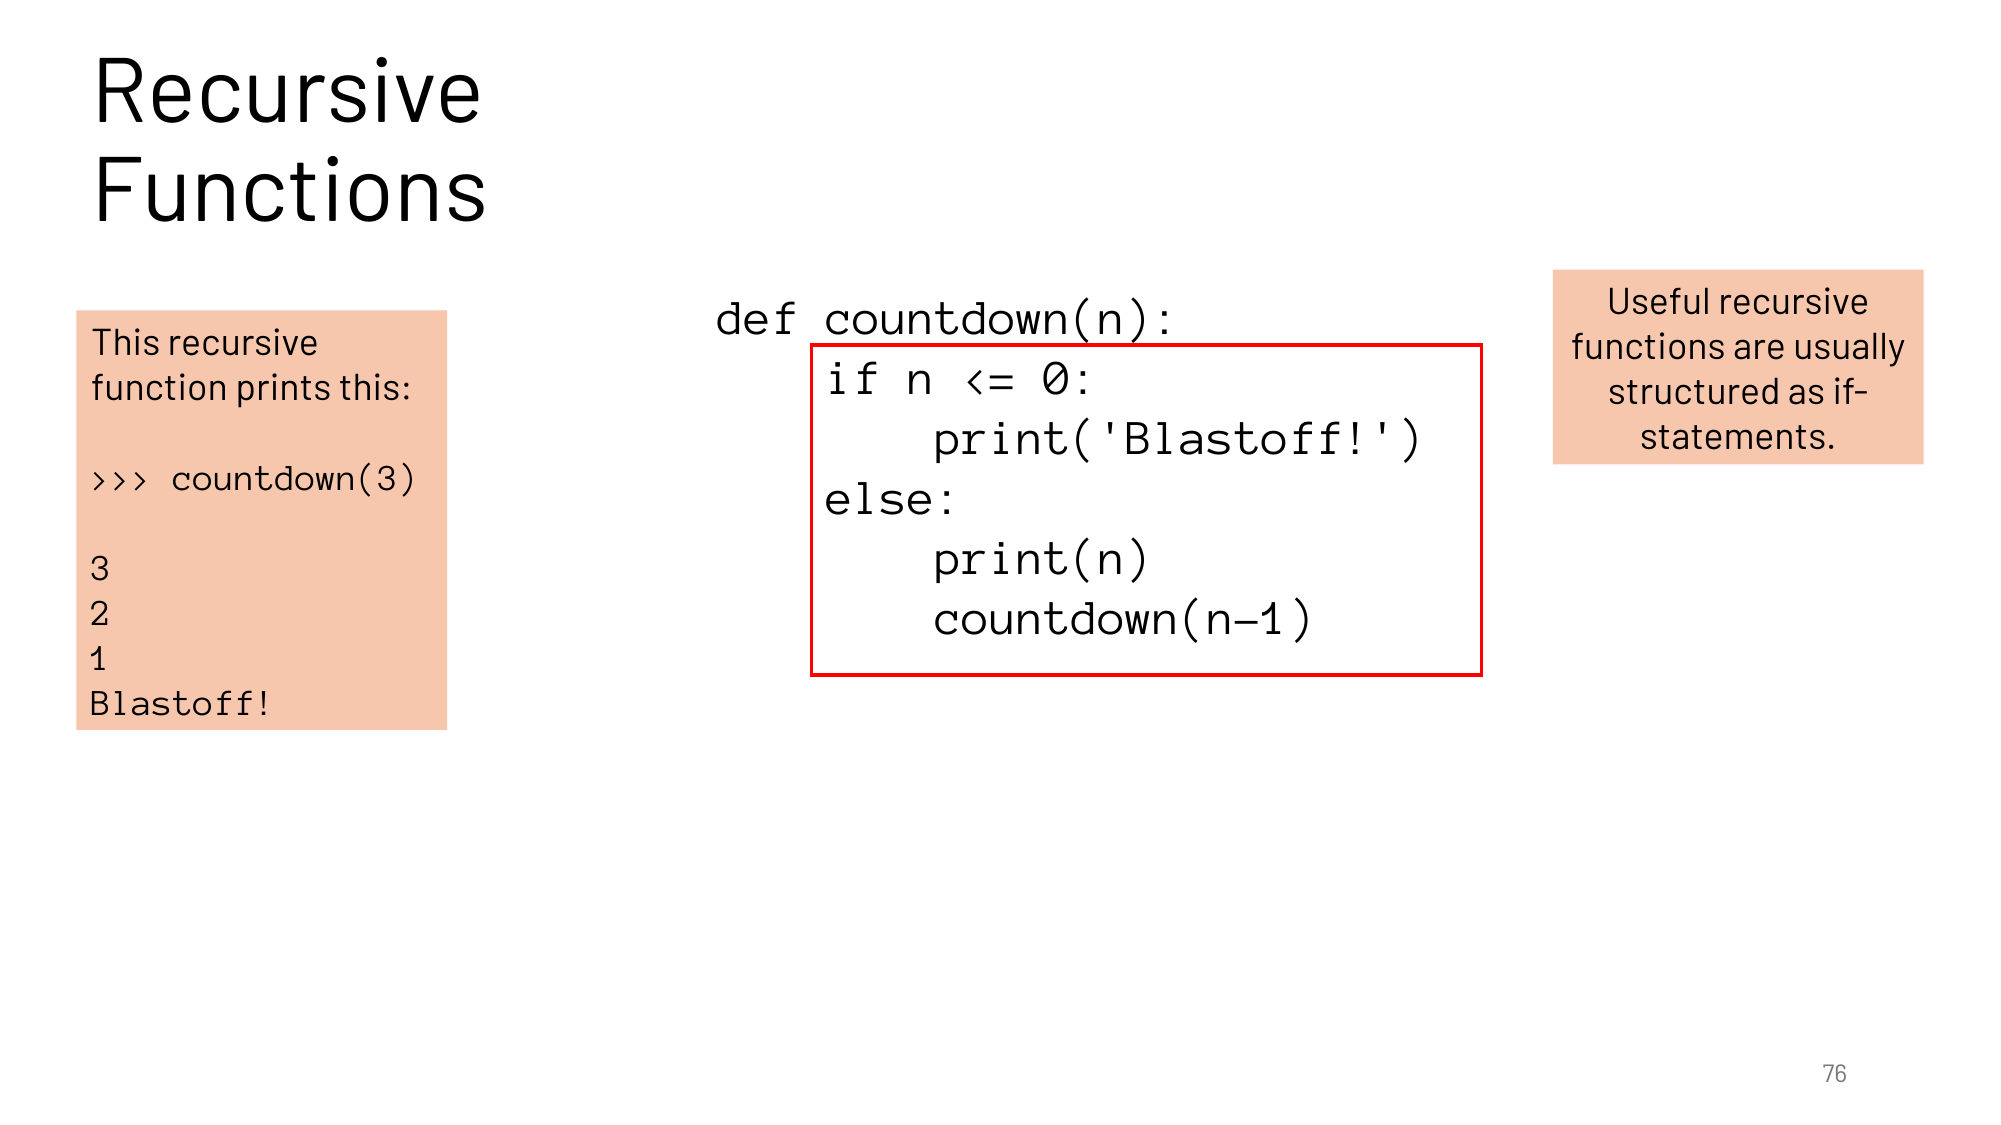

# Recursive Functions
Useful recursive functions are usually structured as if-statements.
def countdown(n):
    if n <= 0:
        print('Blastoff!')
    else:
        print(n)
        countdown(n-1)
This recursive function prints this:

>>> countdown(3)

3
2
1
Blastoff!

76